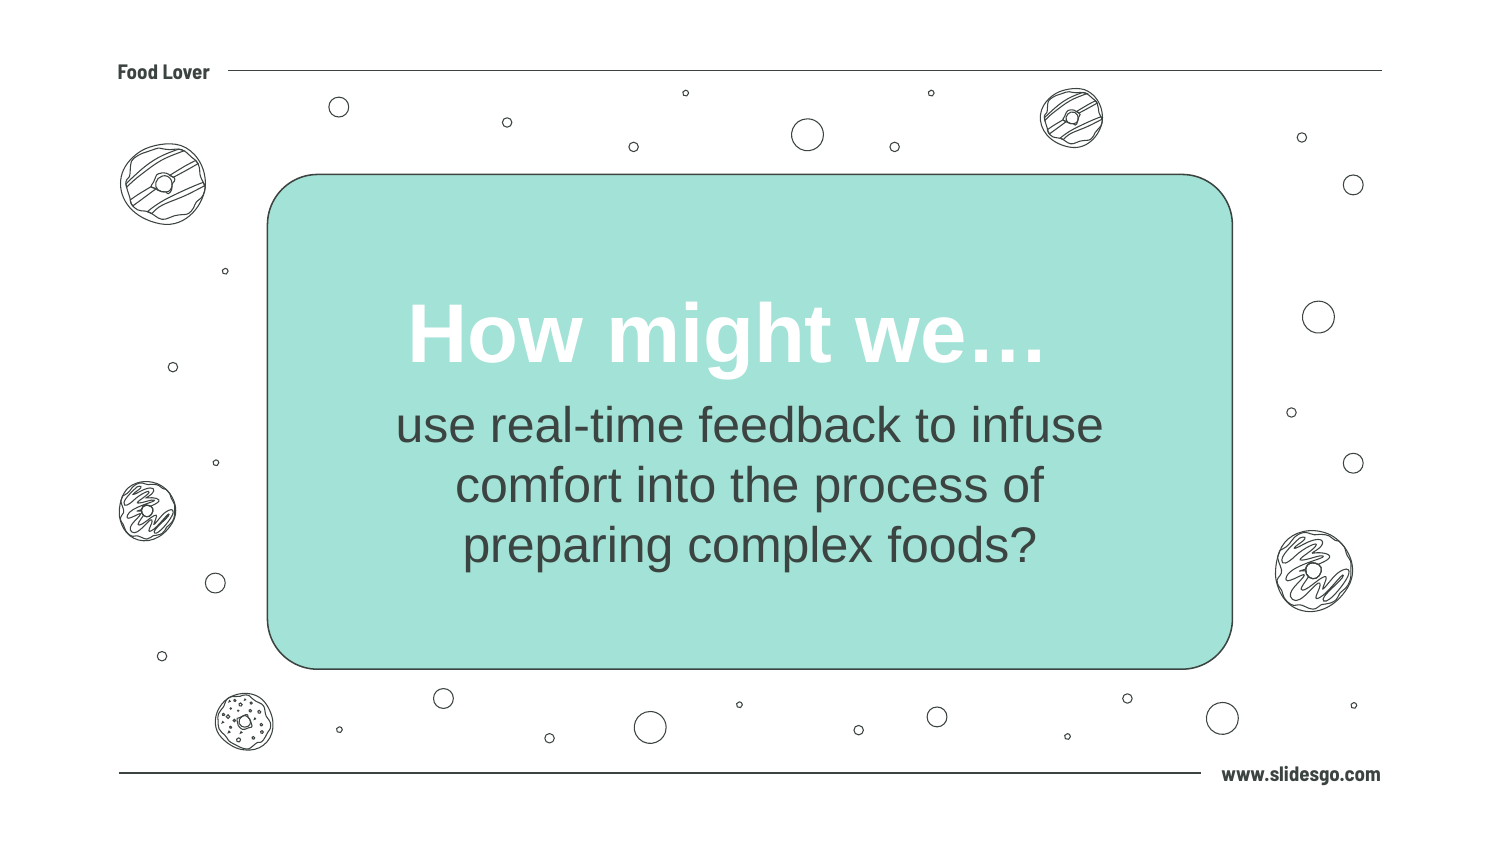

Food Lover

# How might we…
use real-time feedback to infuse comfort into the process of preparing complex foods?

www.slidesgo.com